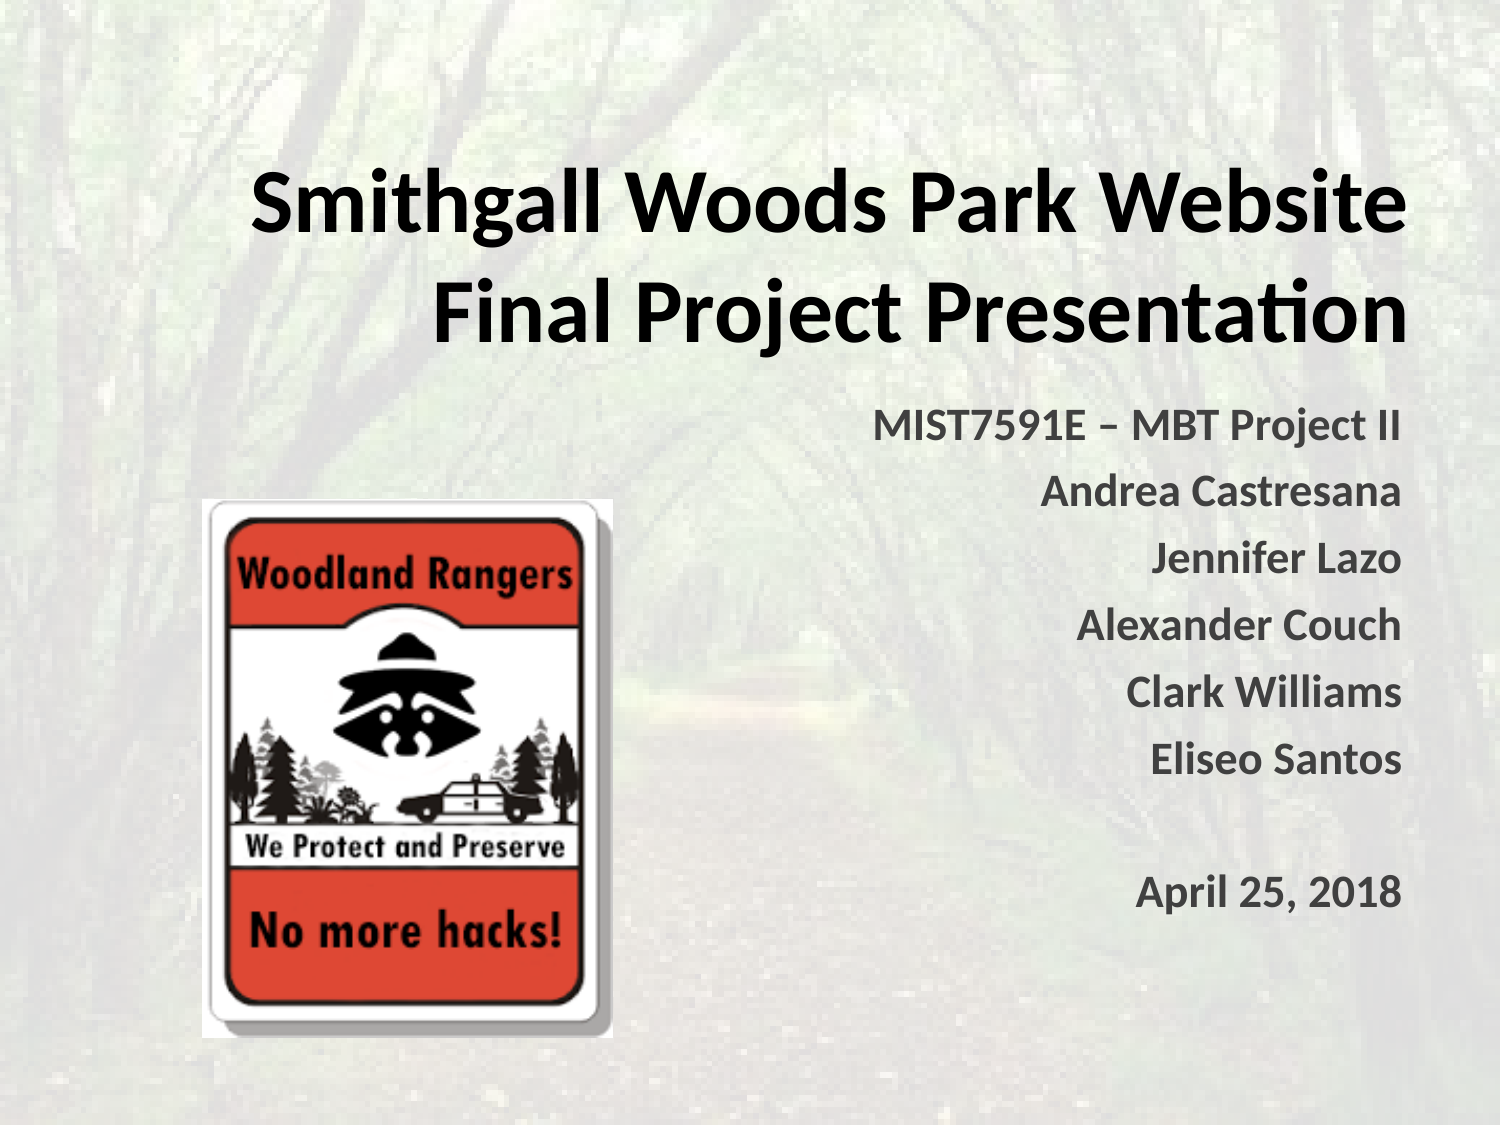

Smithgall Woods Park Website
Final Project Presentation
MIST7591E – MBT Project II
Andrea Castresana
Jennifer Lazo
Alexander Couch
Clark Williams
Eliseo Santos

April 25, 2018